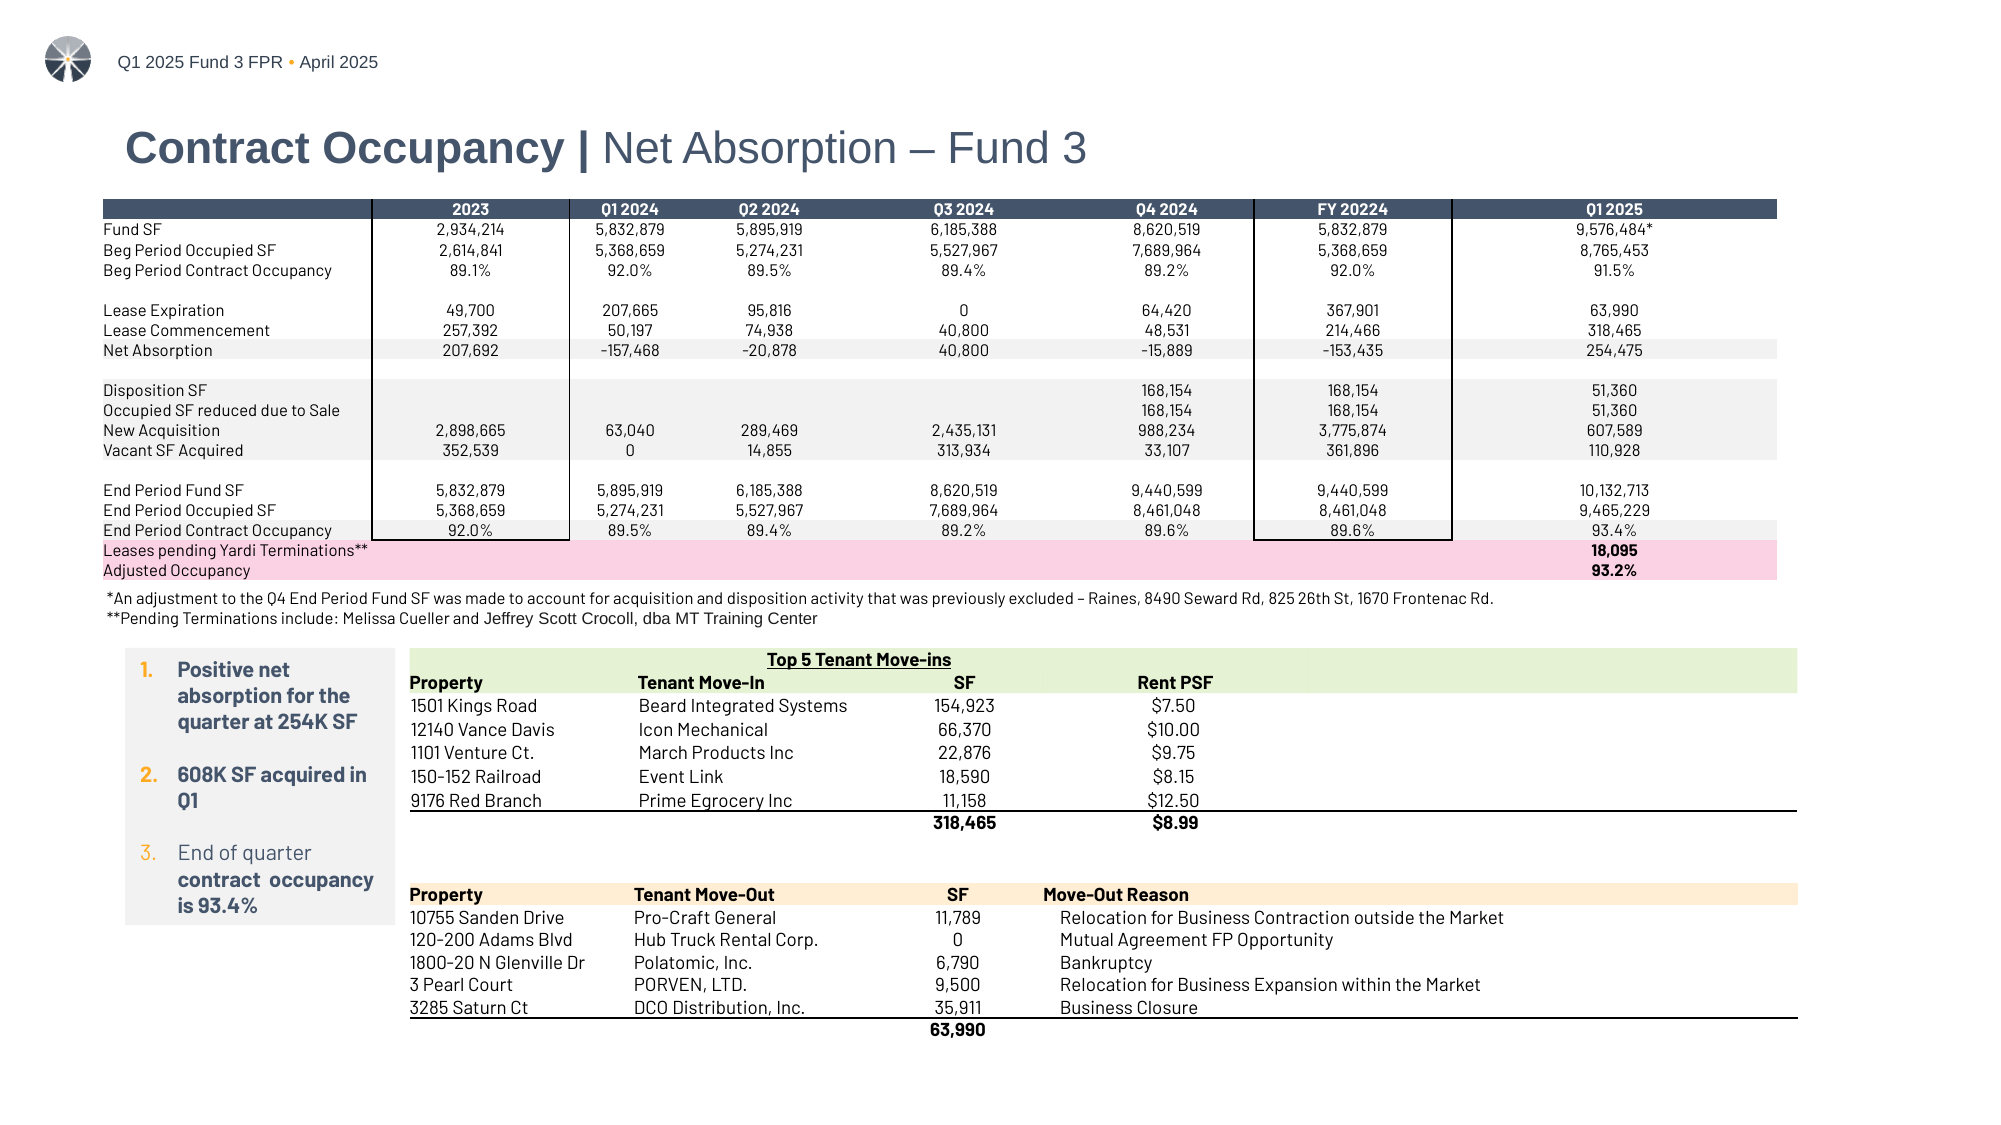

# Contract Occupancy | Net Absorption – Fund 3
|  | 2023 | Q1 2024 | Q2 2024 | Q3 2024 | Q4 2024 | FY 20224 | Q1 2025 |
| --- | --- | --- | --- | --- | --- | --- | --- |
| Fund SF | 2,934,214 | 5,832,879 | 5,895,919 | 6,185,388 | 8,620,519 | 5,832,879 | 9,576,484\* |
| Beg Period Occupied SF | 2,614,841 | 5,368,659 | 5,274,231 | 5,527,967 | 7,689,964 | 5,368,659 | 8,765,453 |
| Beg Period Contract Occupancy | 89.1% | 92.0% | 89.5% | 89.4% | 89.2% | 92.0% | 91.5% |
|  |  |  |  |  |  |  |  |
| Lease Expiration | 49,700 | 207,665 | 95,816 | 0 | 64,420 | 367,901 | 63,990 |
| Lease Commencement | 257,392 | 50,197 | 74,938 | 40,800 | 48,531 | 214,466 | 318,465 |
| Net Absorption | 207,692 | -157,468 | -20,878 | 40,800 | -15,889 | -153,435 | 254,475 |
|  |  |  |  |  |  |  |  |
| Disposition SF |  |  |  |  | 168,154 | 168,154 | 51,360 |
| Occupied SF reduced due to Sale |  |  |  |  | 168,154 | 168,154 | 51,360 |
| New Acquisition | 2,898,665 | 63,040 | 289,469 | 2,435,131 | 988,234 | 3,775,874 | 607,589 |
| Vacant SF Acquired | 352,539 | 0 | 14,855 | 313,934 | 33,107 | 361,896 | 110,928 |
|  |  |  |  |  |  |  |  |
| End Period Fund SF | 5,832,879 | 5,895,919 | 6,185,388 | 8,620,519 | 9,440,599 | 9,440,599 | 10,132,713 |
| End Period Occupied SF | 5,368,659 | 5,274,231 | 5,527,967 | 7,689,964 | 8,461,048 | 8,461,048 | 9,465,229 |
| End Period Contract Occupancy | 92.0% | 89.5% | 89.4% | 89.2% | 89.6% | 89.6% | 93.4% |
| Leases pending Yardi Terminations\*\* |  |  |  |  |  |  | 18,095 |
| Adjusted Occupancy |  |  |  |  |  |  | 93.2% |
*An adjustment to the Q4 End Period Fund SF was made to account for acquisition and disposition activity that was previously excluded – Raines, 8490 Seward Rd, 825 26th St, 1670 Frontenac Rd.
**Pending Terminations include: Melissa Cueller and Jeffrey Scott Crocoll, dba MT Training Center
Positive net absorption for the quarter at 254K SF

608K SF acquired in Q1

End of quarter contract  occupancy is 93.4%
| Top 5 Tenant Move-ins |  |  |  |  |
| --- | --- | --- | --- | --- |
| Property | Tenant Move-In | SF | Rent PSF |  |
| 1501 Kings Road | Beard Integrated Systems | 154,923 | $7.50 |  |
| 12140 Vance Davis | Icon Mechanical | 66,370 | $10.00 |  |
| 1101 Venture Ct. | March Products Inc | 22,876 | $9.75 |  |
| 150-152 Railroad | Event Link | 18,590 | $8.15 |  |
| 9176 Red Branch | Prime Egrocery Inc | 11,158 | $12.50 |  |
|  |  | 318,465 | $8.99 |  |
| Property | Tenant Move-Out | SF | Move-Out Reason |
| --- | --- | --- | --- |
| 10755 Sanden Drive | Pro-Craft General | 11,789 | Relocation for Business Contraction outside the Market |
| 120-200 Adams Blvd | Hub Truck Rental Corp. | 0 | Mutual Agreement FP Opportunity |
| 1800-20 N Glenville Dr | Polatomic, Inc. | 6,790 | Bankruptcy |
| 3 Pearl Court | PORVEN, LTD. | 9,500 | Relocation for Business Expansion within the Market |
| 3285 Saturn Ct | DCO Distribution, Inc. | 35,911 | Business Closure |
|  |  | 63,990 |  |